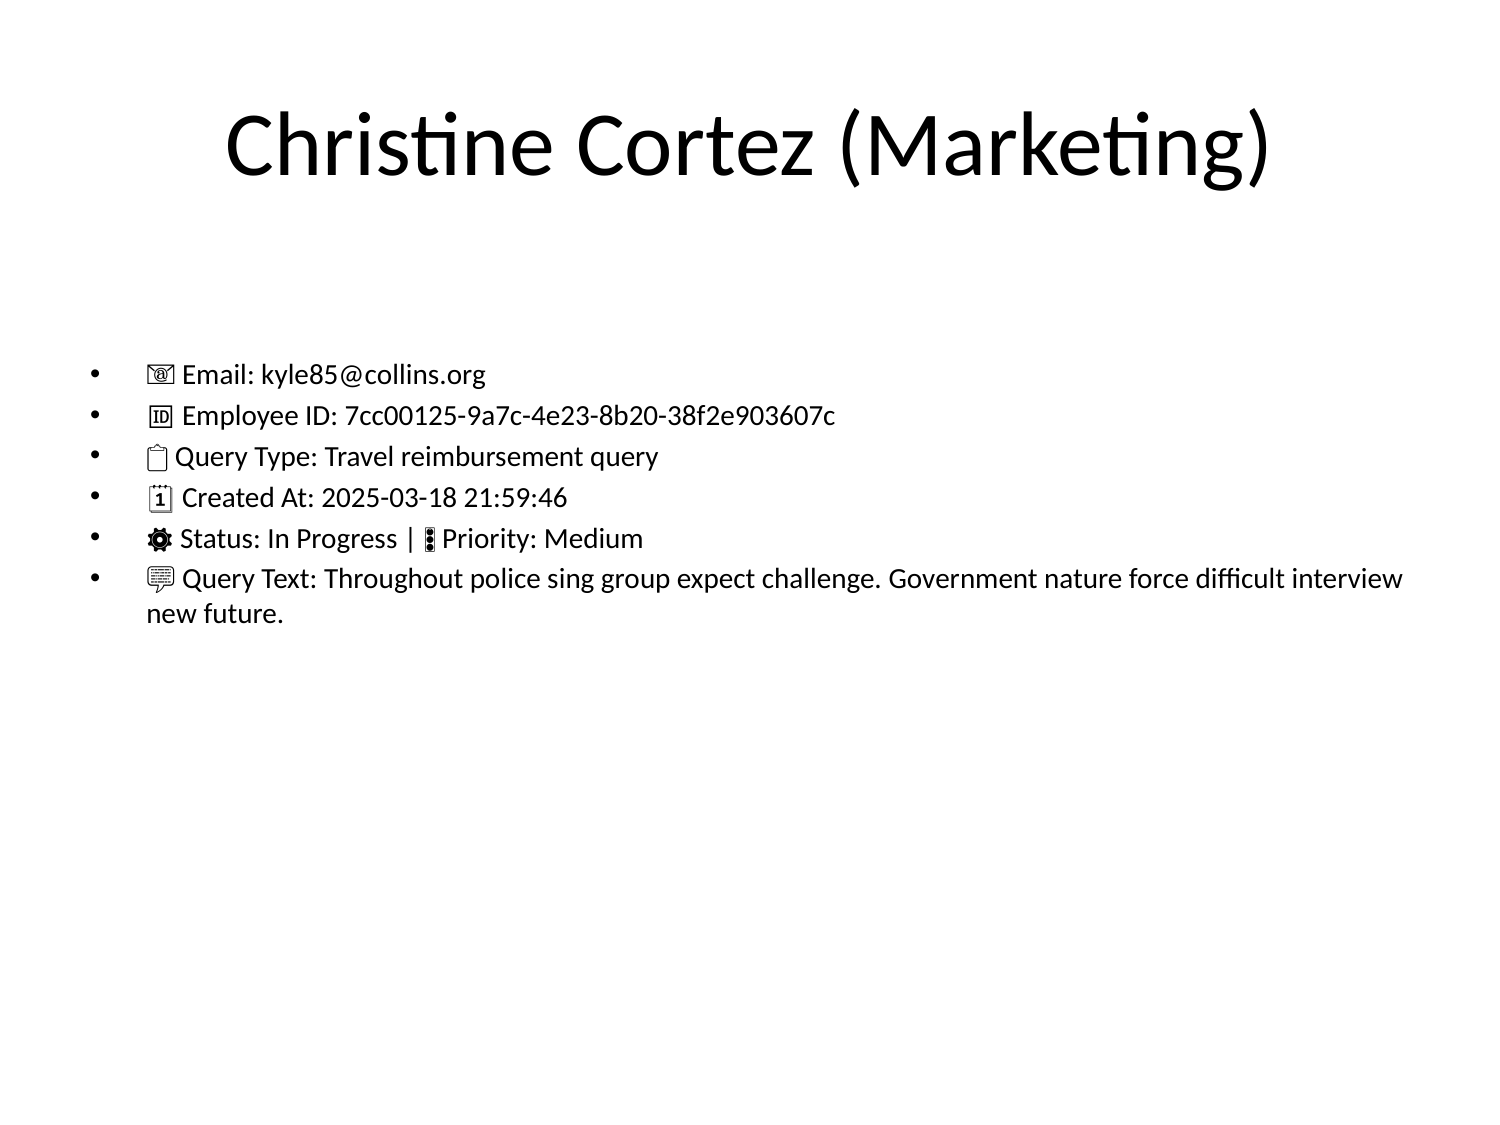

# Christine Cortez (Marketing)

📧 Email: kyle85@collins.org
🆔 Employee ID: 7cc00125-9a7c-4e23-8b20-38f2e903607c
📋 Query Type: Travel reimbursement query
🗓 Created At: 2025-03-18 21:59:46
⚙ Status: In Progress | 🚦 Priority: Medium
💬 Query Text: Throughout police sing group expect challenge. Government nature force difficult interview new future.